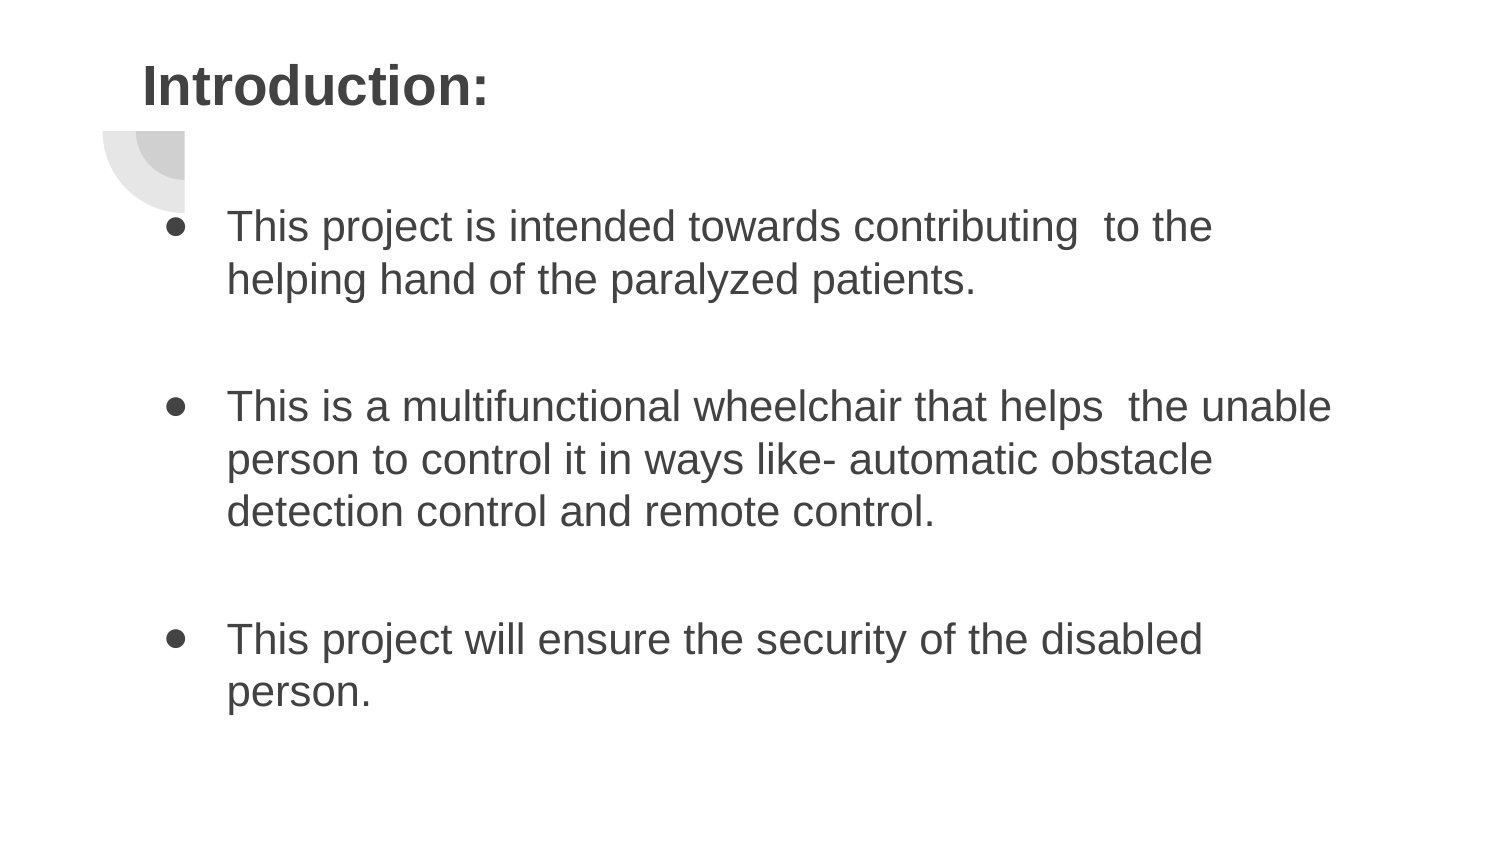

# Introduction:
This project is intended towards contributing  to the helping hand of the paralyzed patients.

This is a multifunctional wheelchair that helps  the unable person to control it in ways like- automatic obstacle detection control and remote control.

This project will ensure the security of the disabled person.